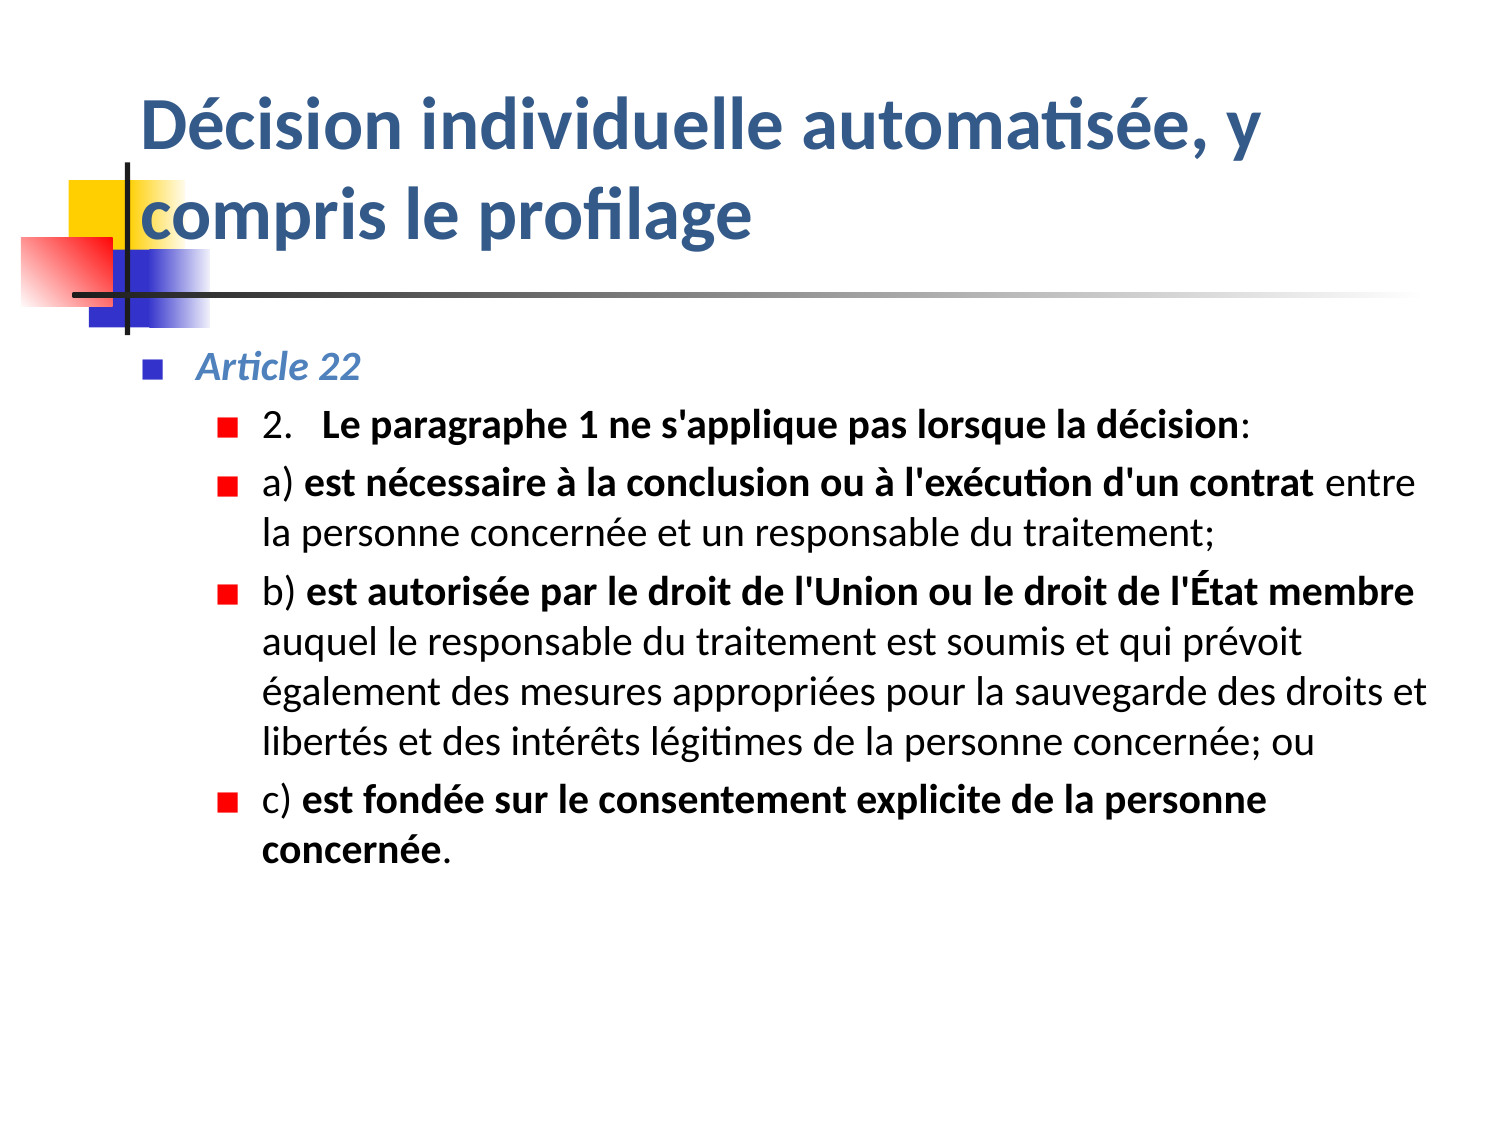

# Décision individuelle automatisée, y compris le profilage
Article 22
2.   Le paragraphe 1 ne s'applique pas lorsque la décision:
a) est nécessaire à la conclusion ou à l'exécution d'un contrat entre la personne concernée et un responsable du traitement;
b) est autorisée par le droit de l'Union ou le droit de l'État membre auquel le responsable du traitement est soumis et qui prévoit également des mesures appropriées pour la sauvegarde des droits et libertés et des intérêts légitimes de la personne concernée; ou
c) est fondée sur le consentement explicite de la personne concernée.